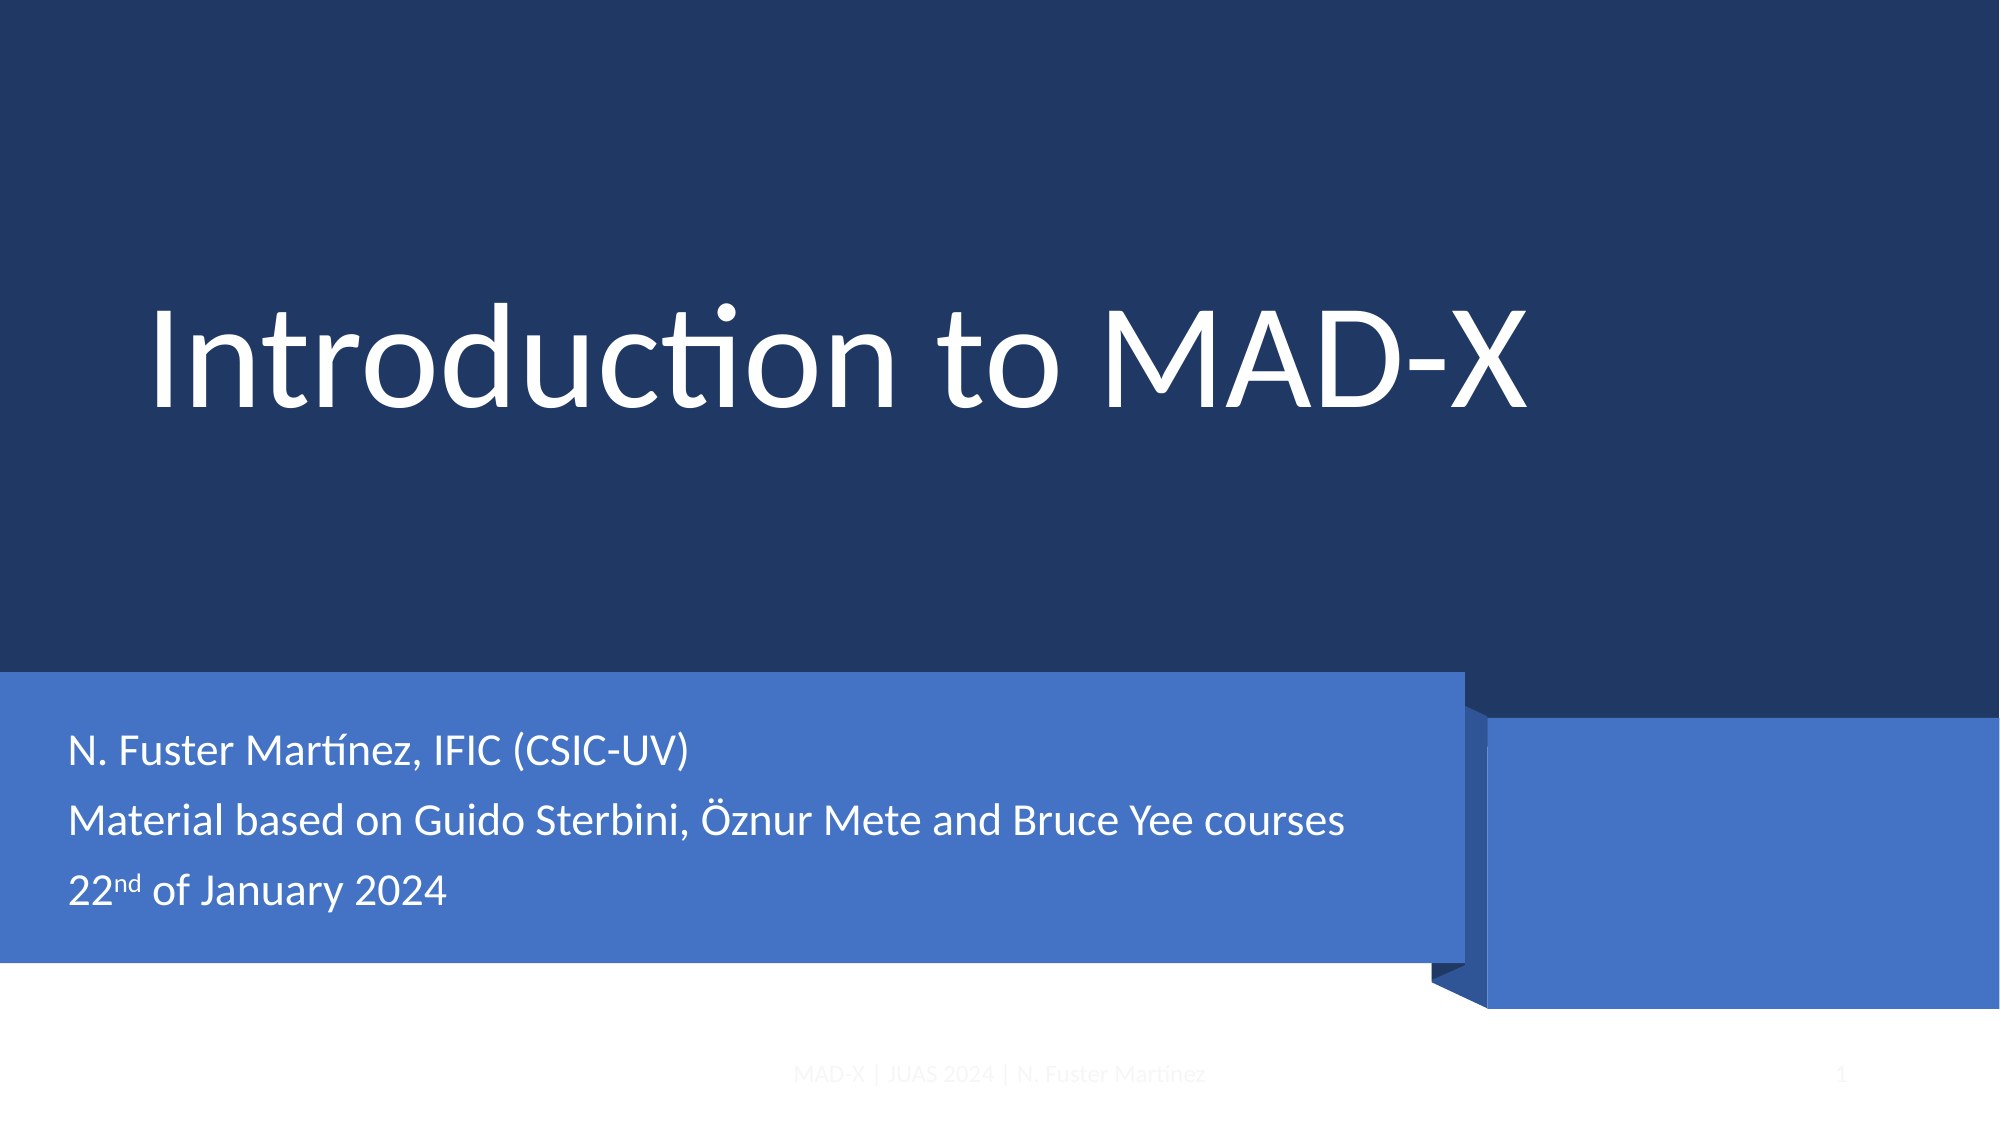

# Introduction to MAD-X

N. Fuster Martínez, IFIC (CSIC-UV)
Material based on Guido Sterbini, Öznur Mete and Bruce Yee courses
22nd of January 2024
MAD-X | JUAS 2024 | N. Fuster Martínez
1